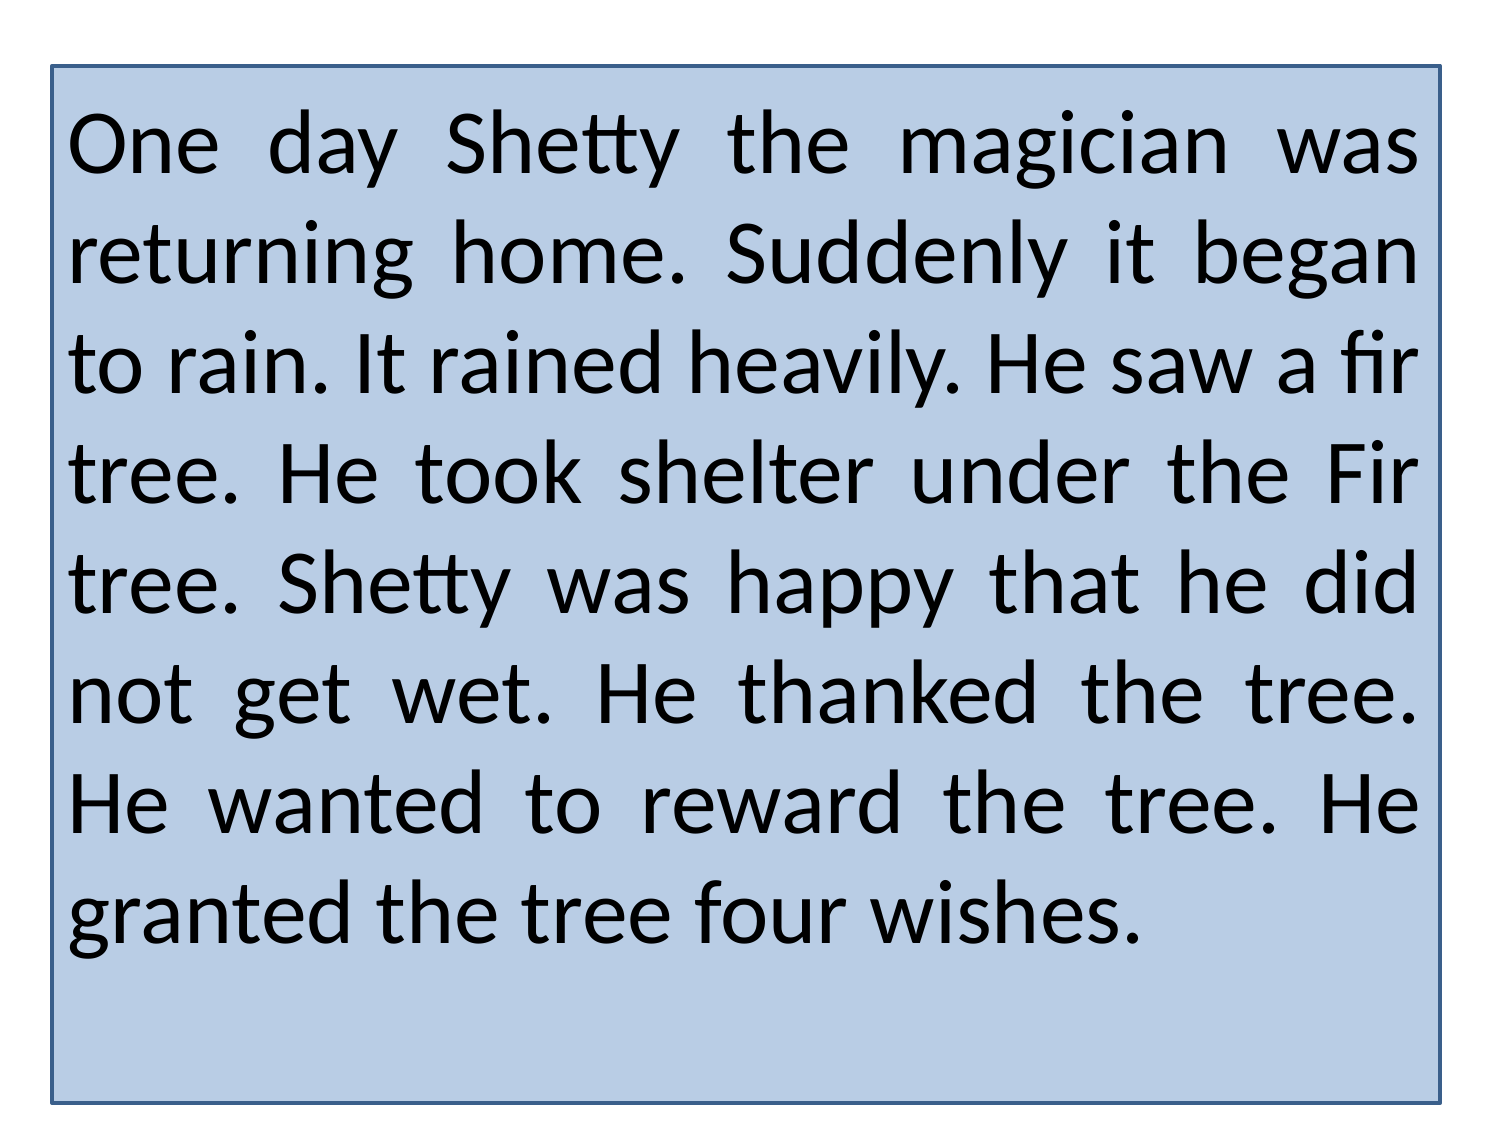

One day Shetty the magician was returning home. Suddenly it began to rain. It rained heavily. He saw a fir tree. He took shelter under the Fir tree. Shetty was happy that he did not get wet. He thanked the tree. He wanted to reward the tree. He granted the tree four wishes.